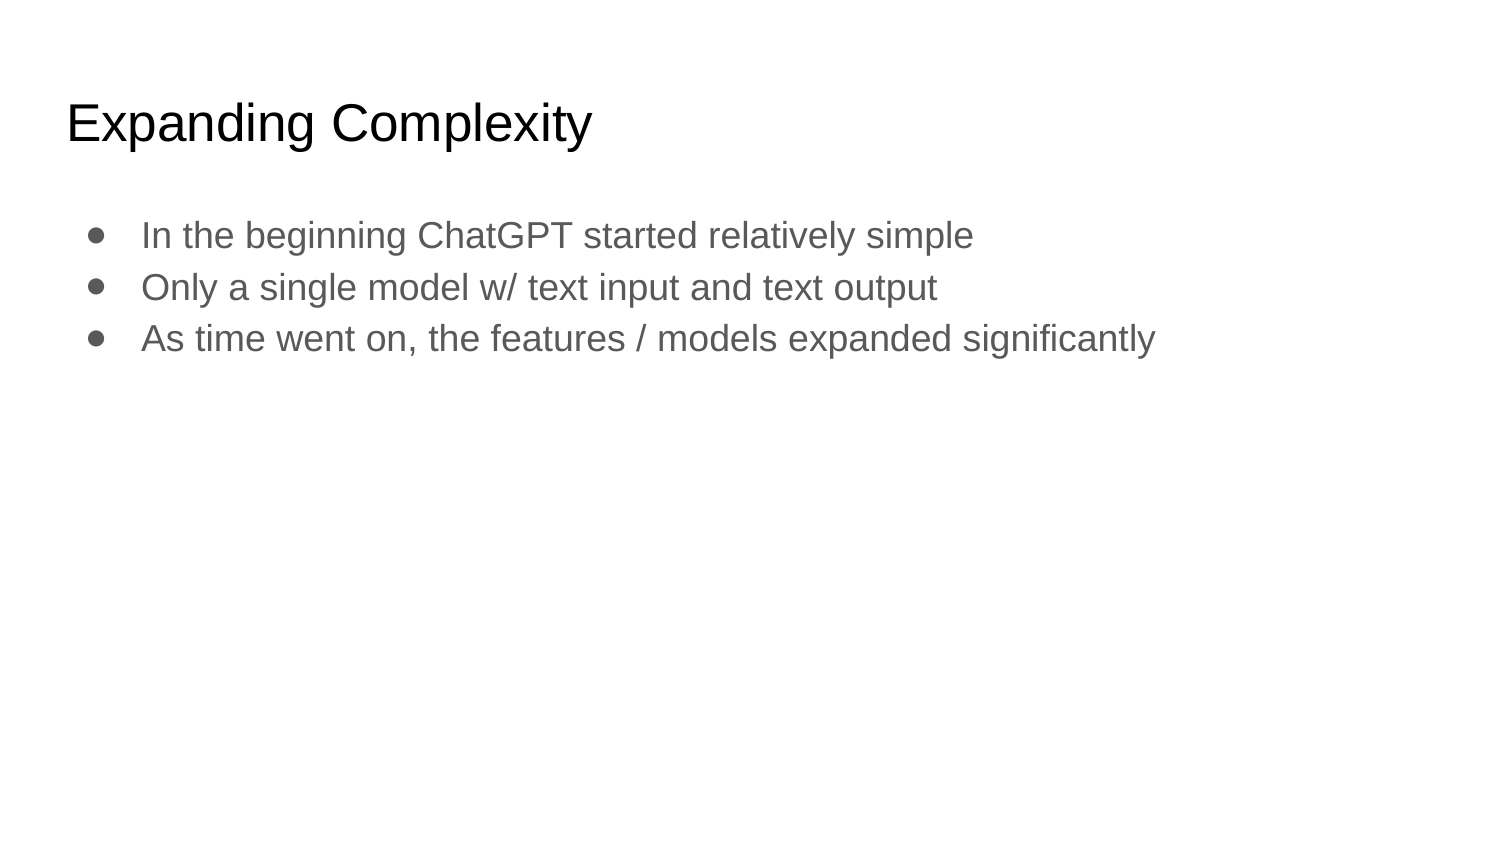

# Expanding Complexity
In the beginning ChatGPT started relatively simple
Only a single model w/ text input and text output
As time went on, the features / models expanded significantly